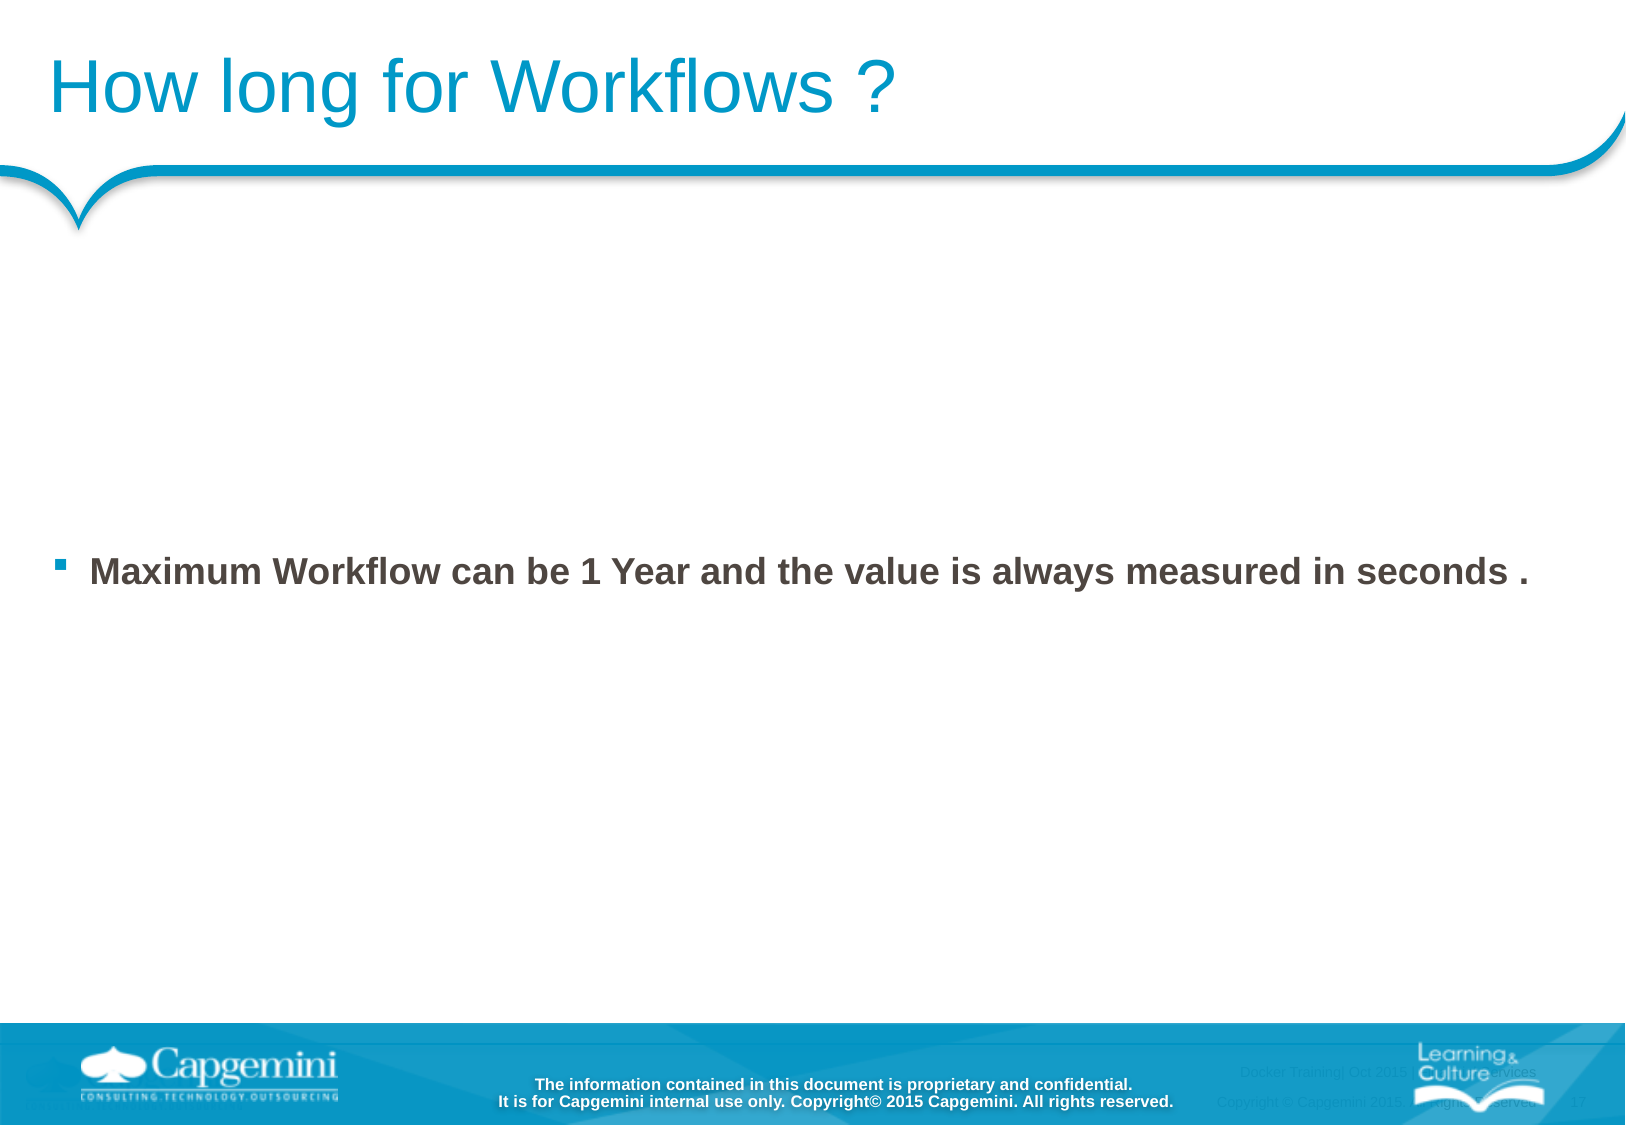

# How long for Workflows ?

Maximum Workflow can be 1 Year and the value is always measured in seconds .